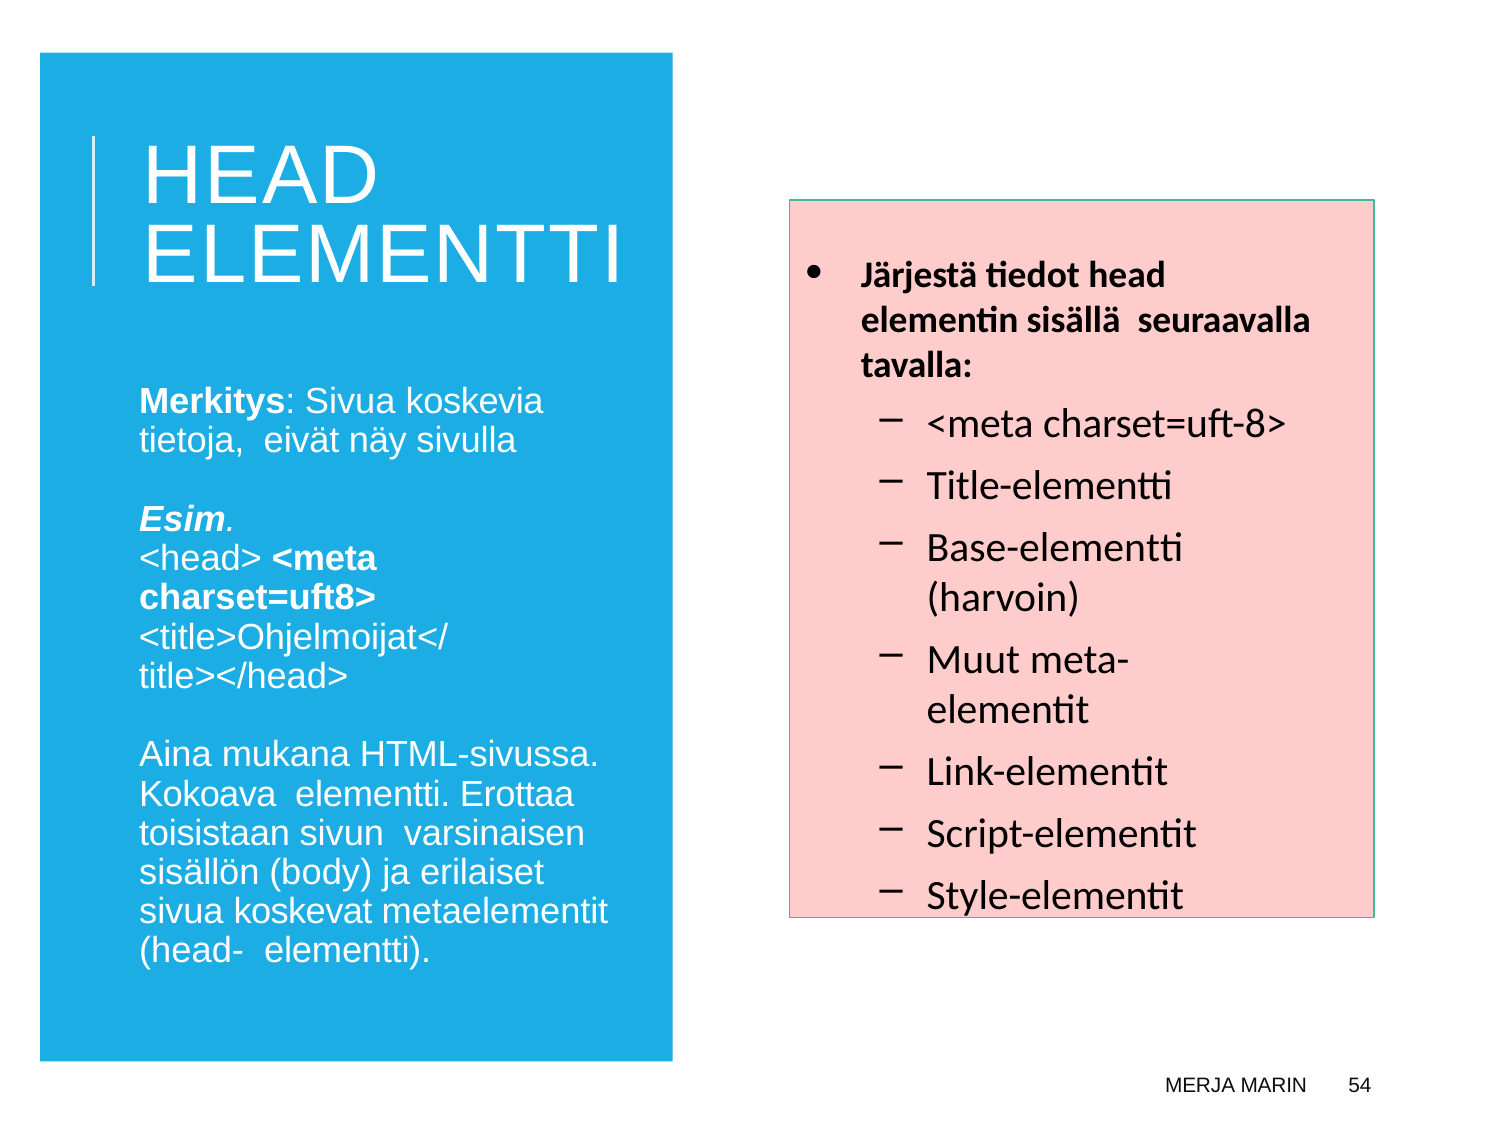

# Head ELEmentti

Järjestä tiedot head elementin sisällä  seuraavalla tavalla:
<meta charset=uft-8>
Title-elementti
Base-elementti  (harvoin)
Muut meta-elementit
Link-elementit
Script-elementit
Style-elementit
Merkitys: Sivua koskevia tietoja,  eivät näy sivulla

Esim.
<head> <meta charset=uft8>
<title>Ohjelmoijat</title></head>

Aina mukana HTML-sivussa. Kokoava  elementti. Erottaa toisistaan sivun  varsinaisen sisällön (body) ja erilaiset  sivua koskevat metaelementit (head-  elementti).
Merja Marin
54